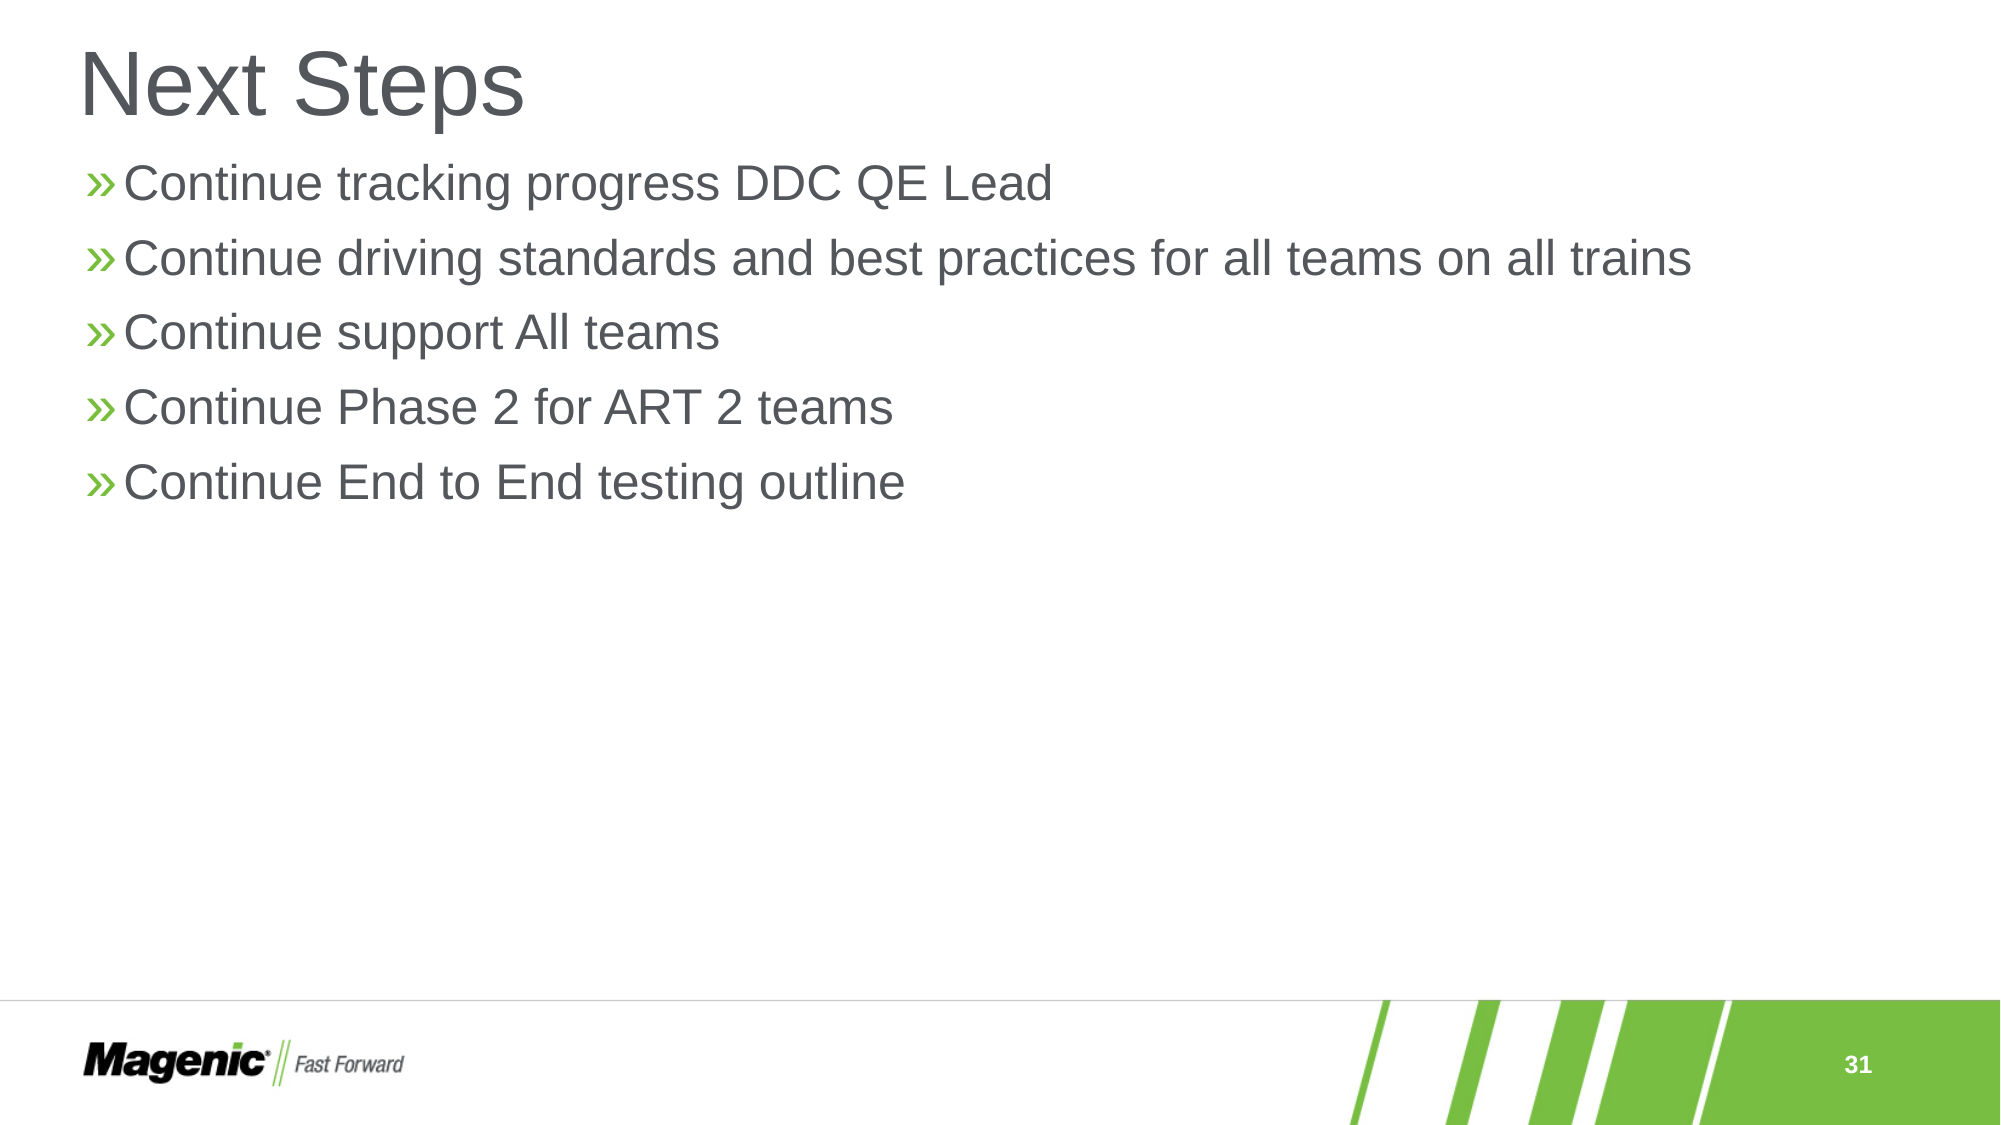

# Next Steps
Continue tracking progress DDC QE Lead
Continue driving standards and best practices for all teams on all trains
Continue support All teams
Continue Phase 2 for ART 2 teams
Continue End to End testing outline